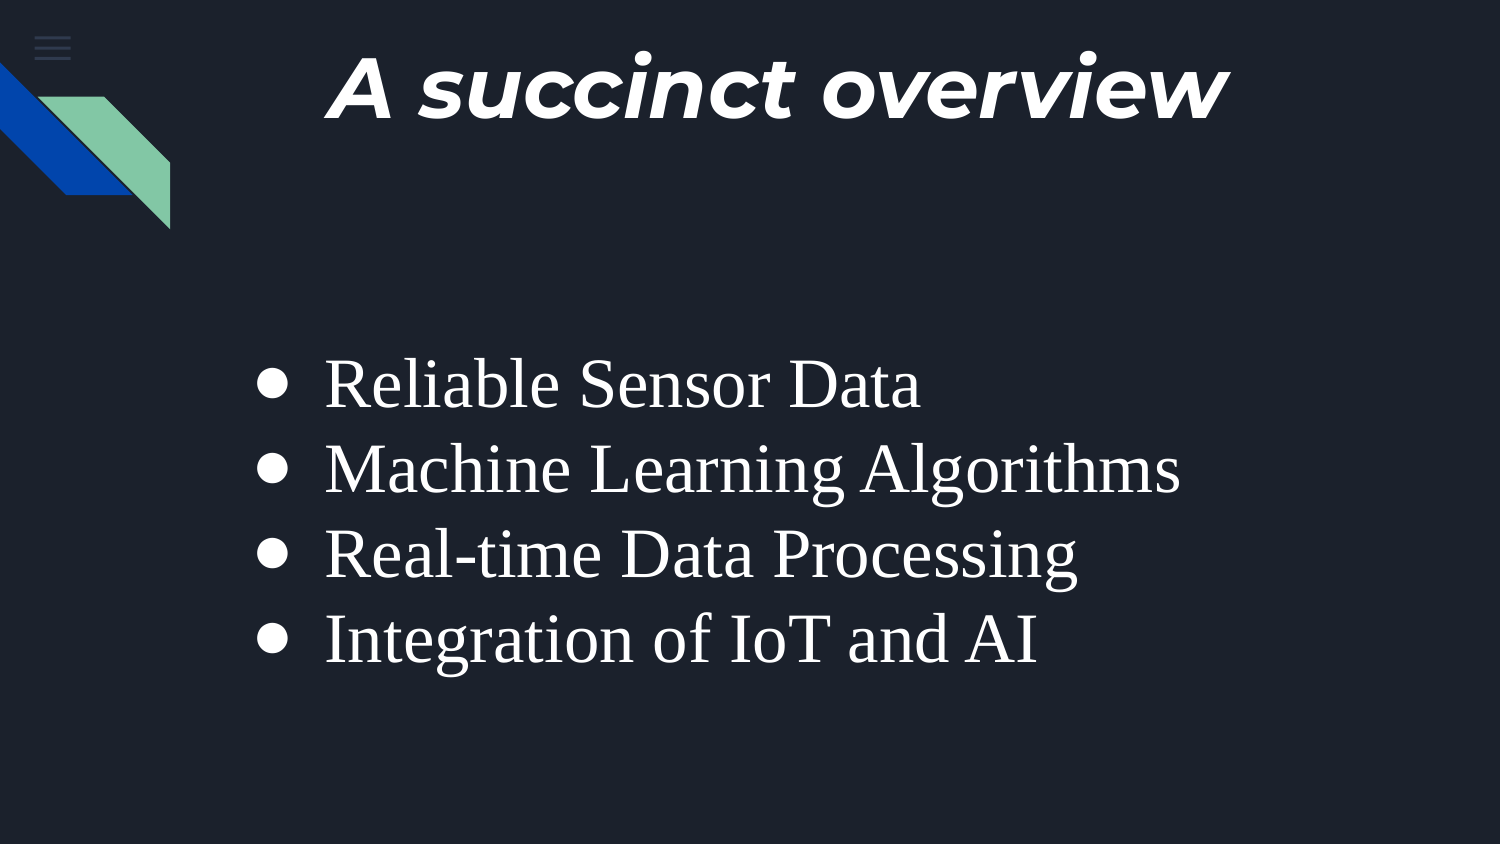

# A succinct overview
Reliable Sensor Data
Machine Learning Algorithms
Real-time Data Processing
Integration of IoT and AI